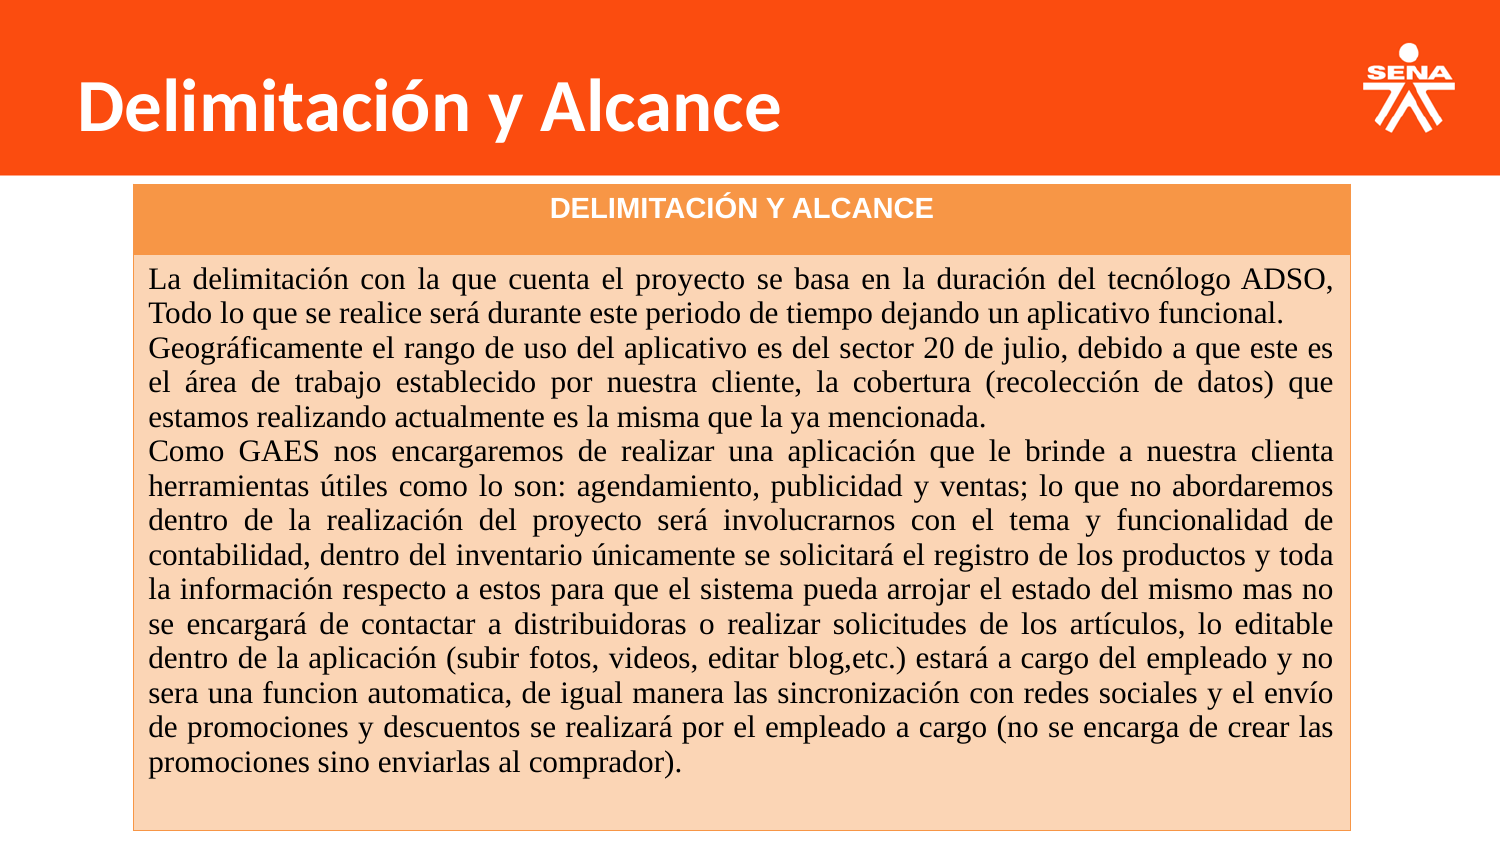

# Delimitación y Alcance
| DELIMITACIÓN Y ALCANCE |
| --- |
| La delimitación con la que cuenta el proyecto se basa en la duración del tecnólogo ADSO, Todo lo que se realice será durante este periodo de tiempo dejando un aplicativo funcional. Geográficamente el rango de uso del aplicativo es del sector 20 de julio, debido a que este es el área de trabajo establecido por nuestra cliente, la cobertura (recolección de datos) que estamos realizando actualmente es la misma que la ya mencionada. Como GAES nos encargaremos de realizar una aplicación que le brinde a nuestra clienta herramientas útiles como lo son: agendamiento, publicidad y ventas; lo que no abordaremos dentro de la realización del proyecto será involucrarnos con el tema y funcionalidad de contabilidad, dentro del inventario únicamente se solicitará el registro de los productos y toda la información respecto a estos para que el sistema pueda arrojar el estado del mismo mas no se encargará de contactar a distribuidoras o realizar solicitudes de los artículos, lo editable dentro de la aplicación (subir fotos, videos, editar blog,etc.) estará a cargo del empleado y no sera una funcion automatica, de igual manera las sincronización con redes sociales y el envío de promociones y descuentos se realizará por el empleado a cargo (no se encarga de crear las promociones sino enviarlas al comprador). |